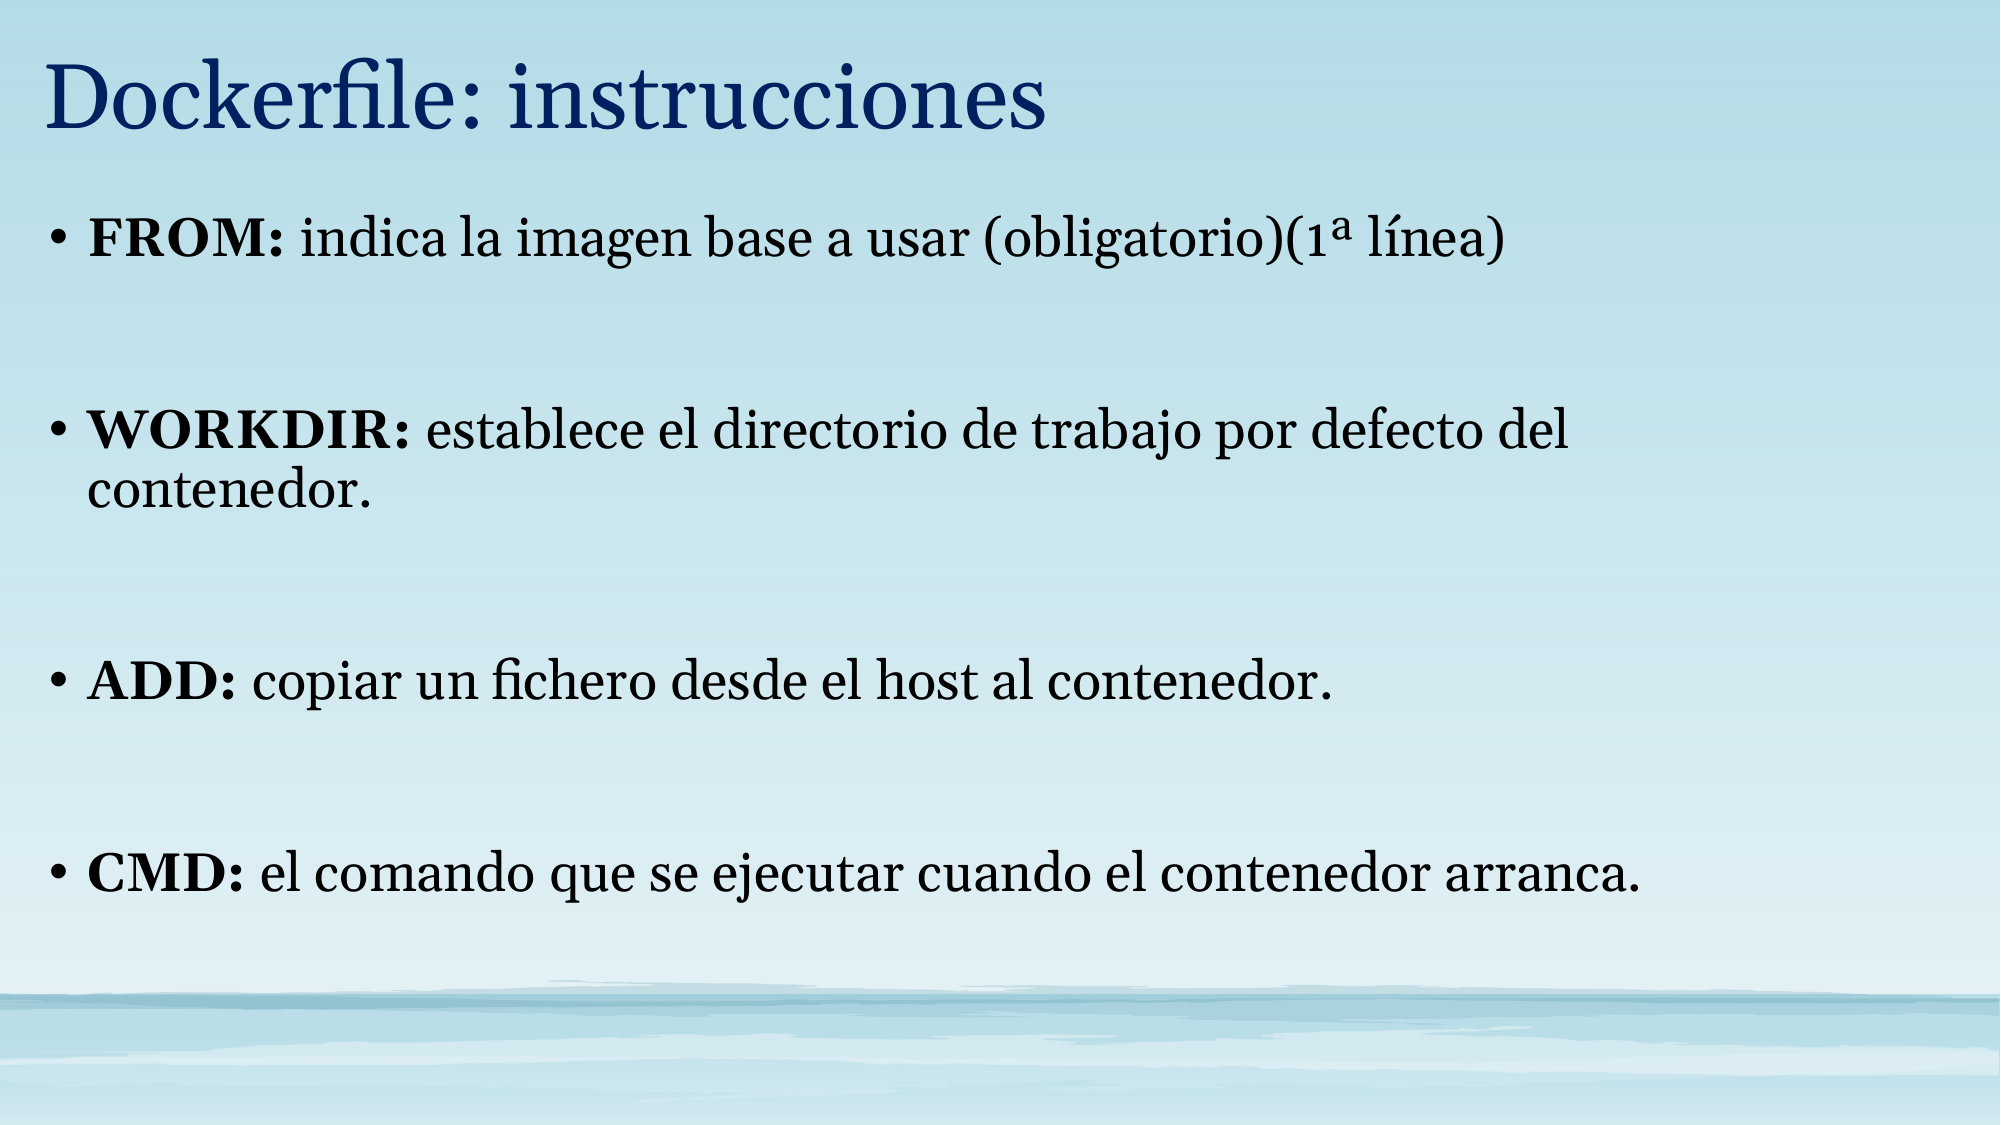

Dockerfile: instrucciones
FROM: indica la imagen base a usar (obligatorio)(1ª línea)

WORKDIR: establece el directorio de trabajo por defecto del contenedor.

ADD: copiar un fichero desde el host al contenedor.

CMD: el comando que se ejecutar cuando el contenedor arranca.